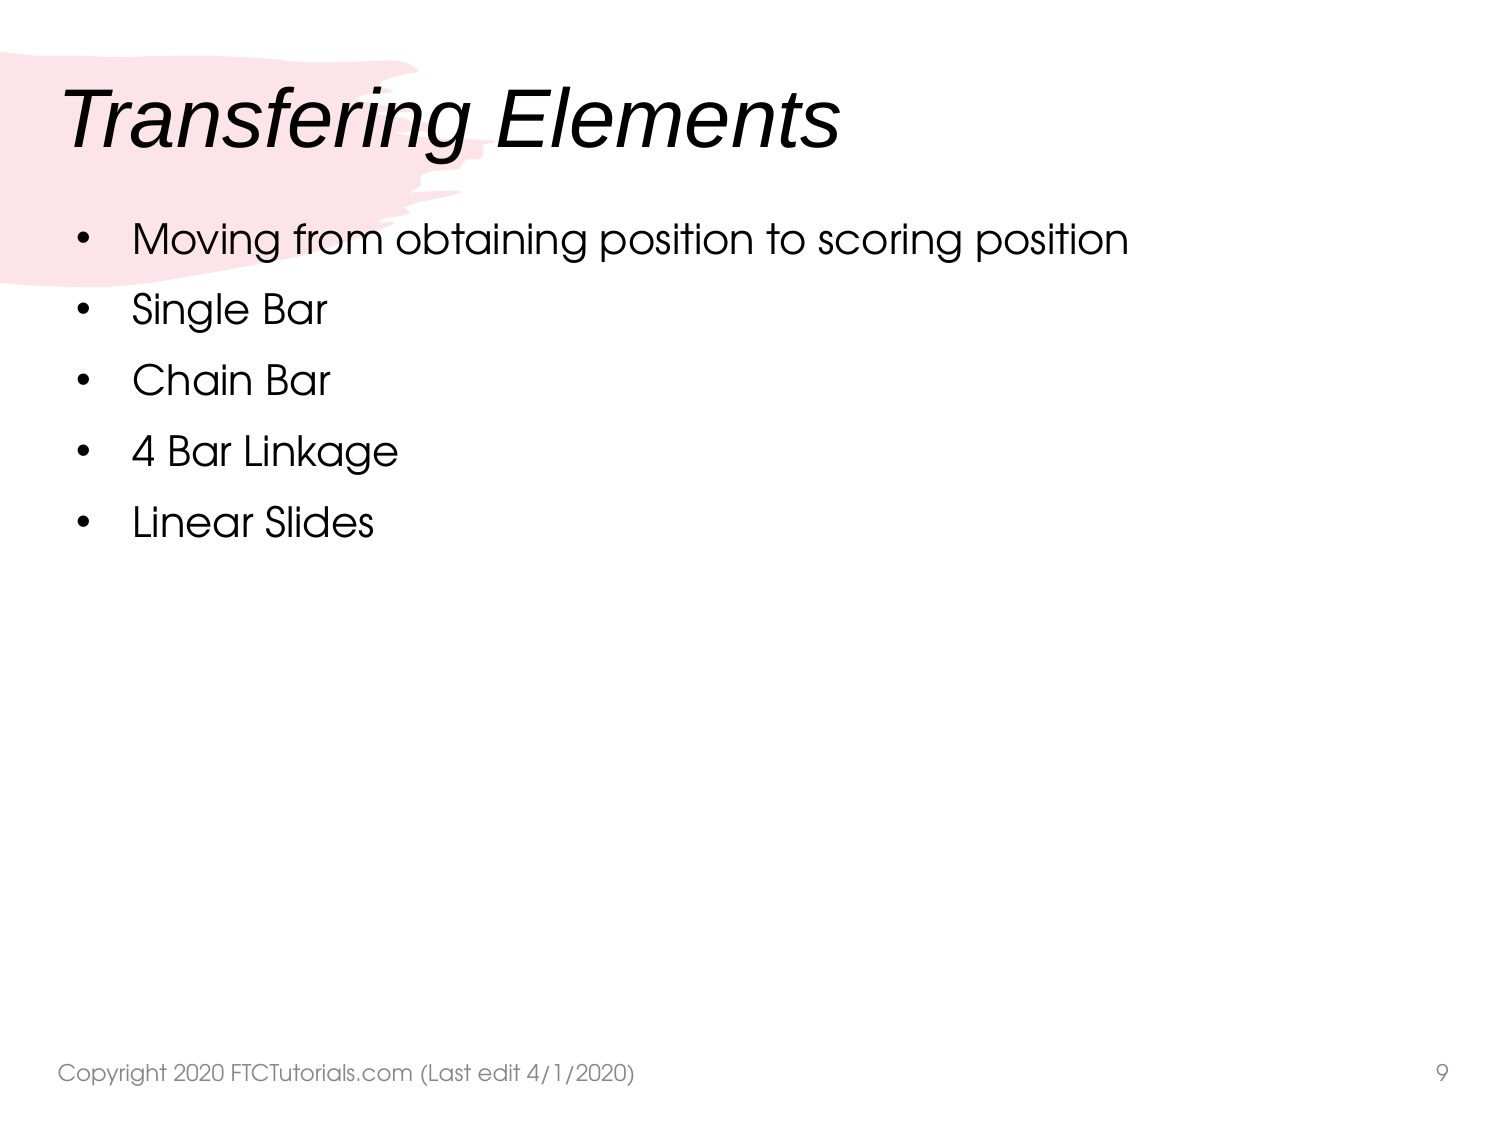

# Transfering Elements
Moving from obtaining position to scoring position
Single Bar
Chain Bar
4 Bar Linkage
Linear Slides

Copyright 2020 FTCTutorials.com (Last edit 4/1/2020)
9